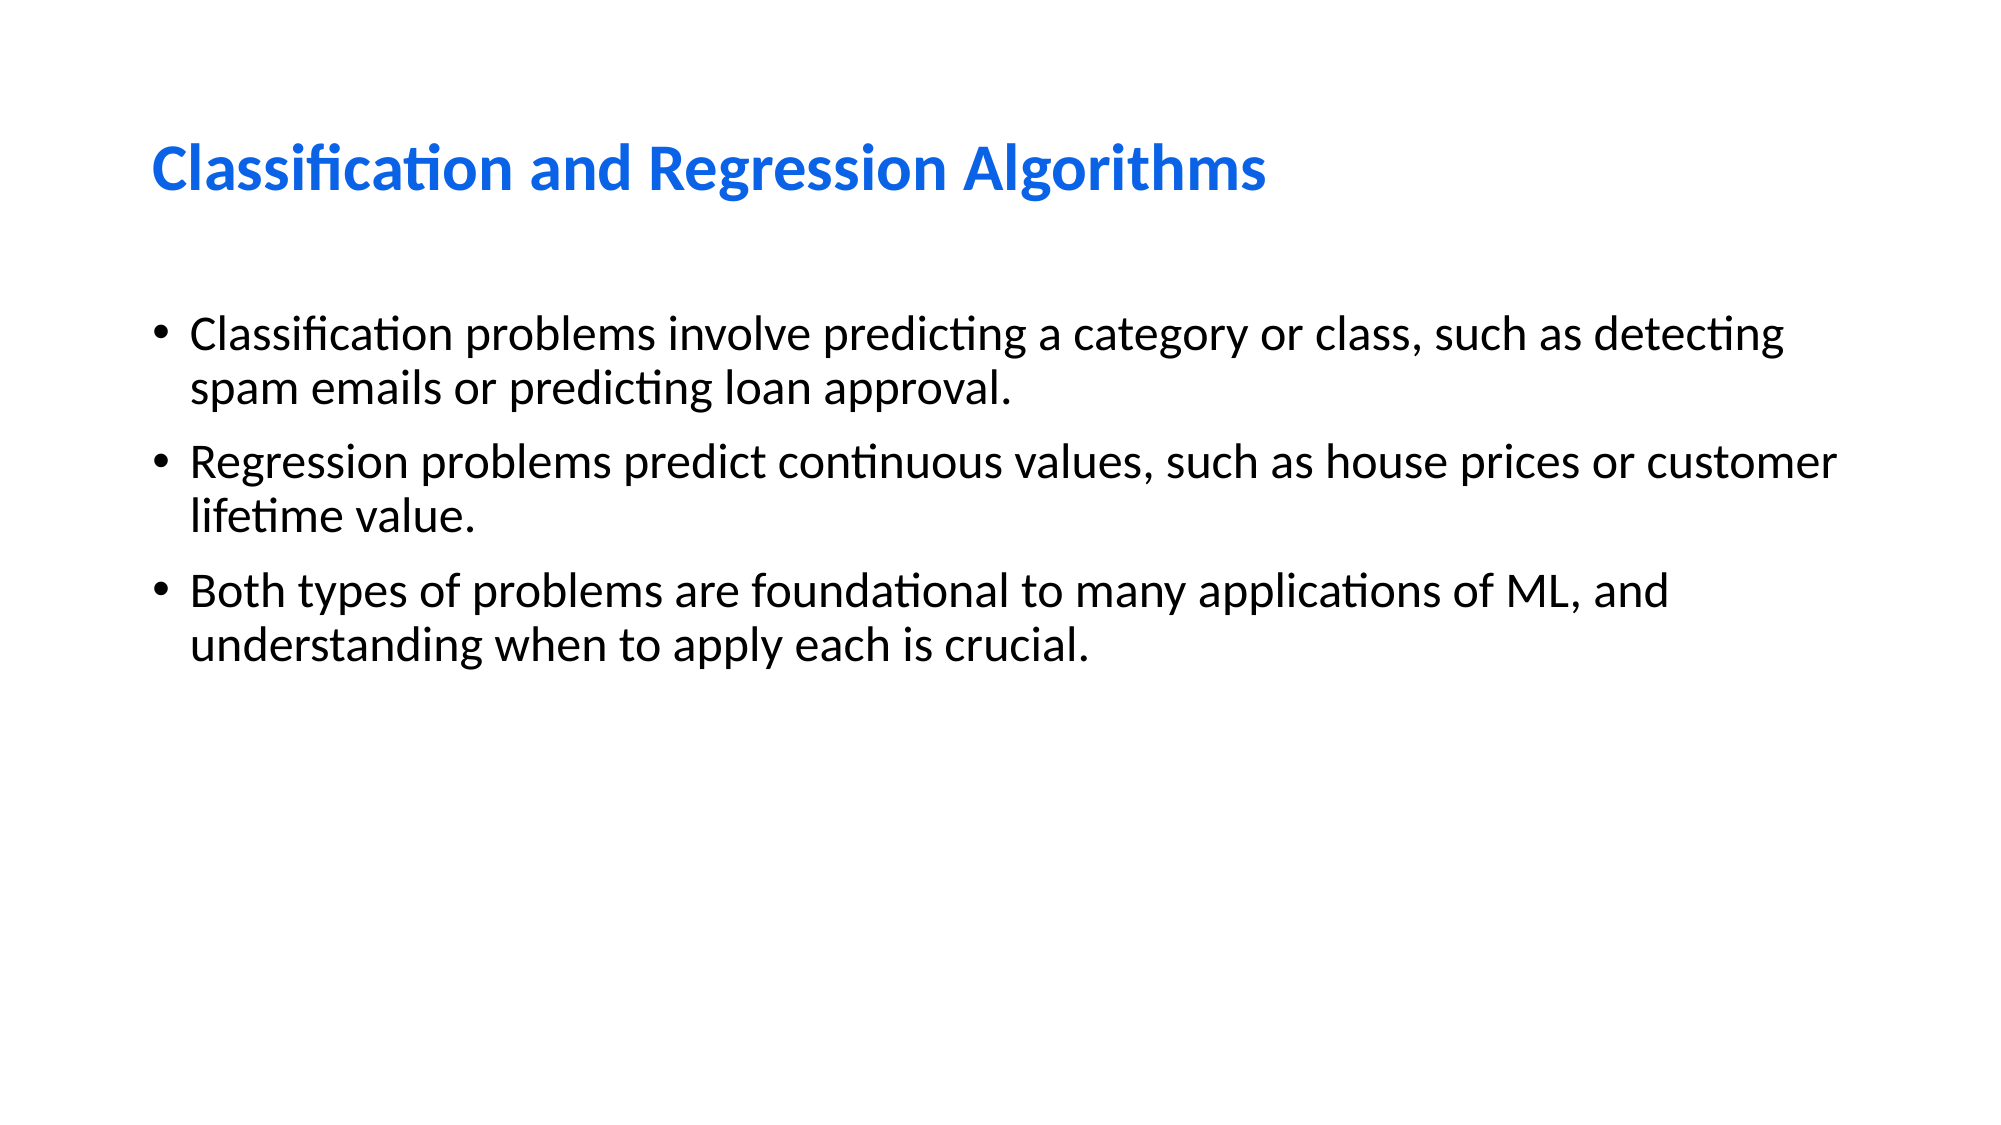

# Classification and Regression Algorithms
Classification problems involve predicting a category or class, such as detecting spam emails or predicting loan approval.
Regression problems predict continuous values, such as house prices or customer lifetime value.
Both types of problems are foundational to many applications of ML, and understanding when to apply each is crucial.